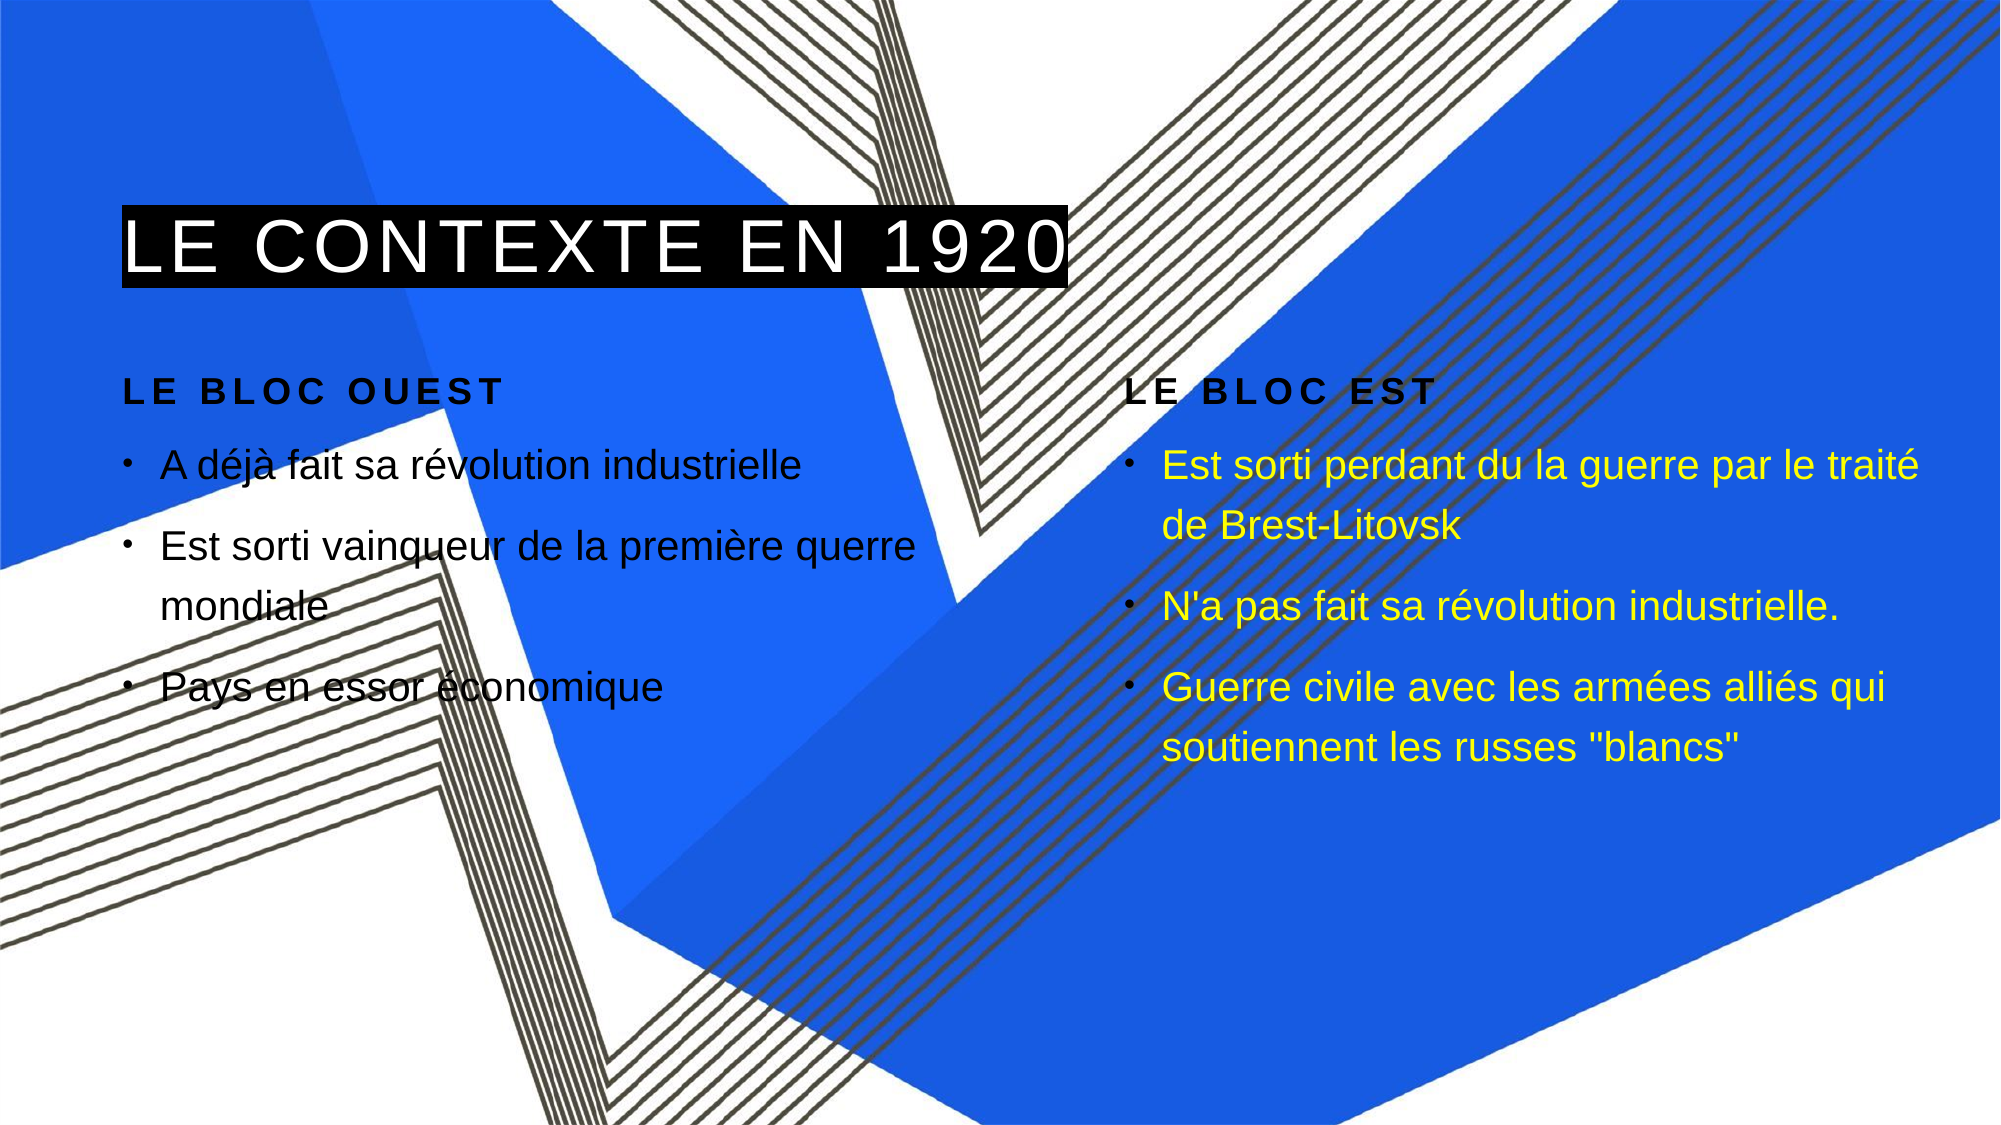

# LE contexte en 1920
Le bloc Ouest
Le bloc Est
A déjà fait sa révolution industrielle
Est sorti vainqueur de la première querre mondiale
Pays en essor économique
Est sorti perdant du la guerre par le traité de Brest-Litovsk
N'a pas fait sa révolution industrielle.
Guerre civile avec les armées alliés qui soutiennent les russes "blancs"